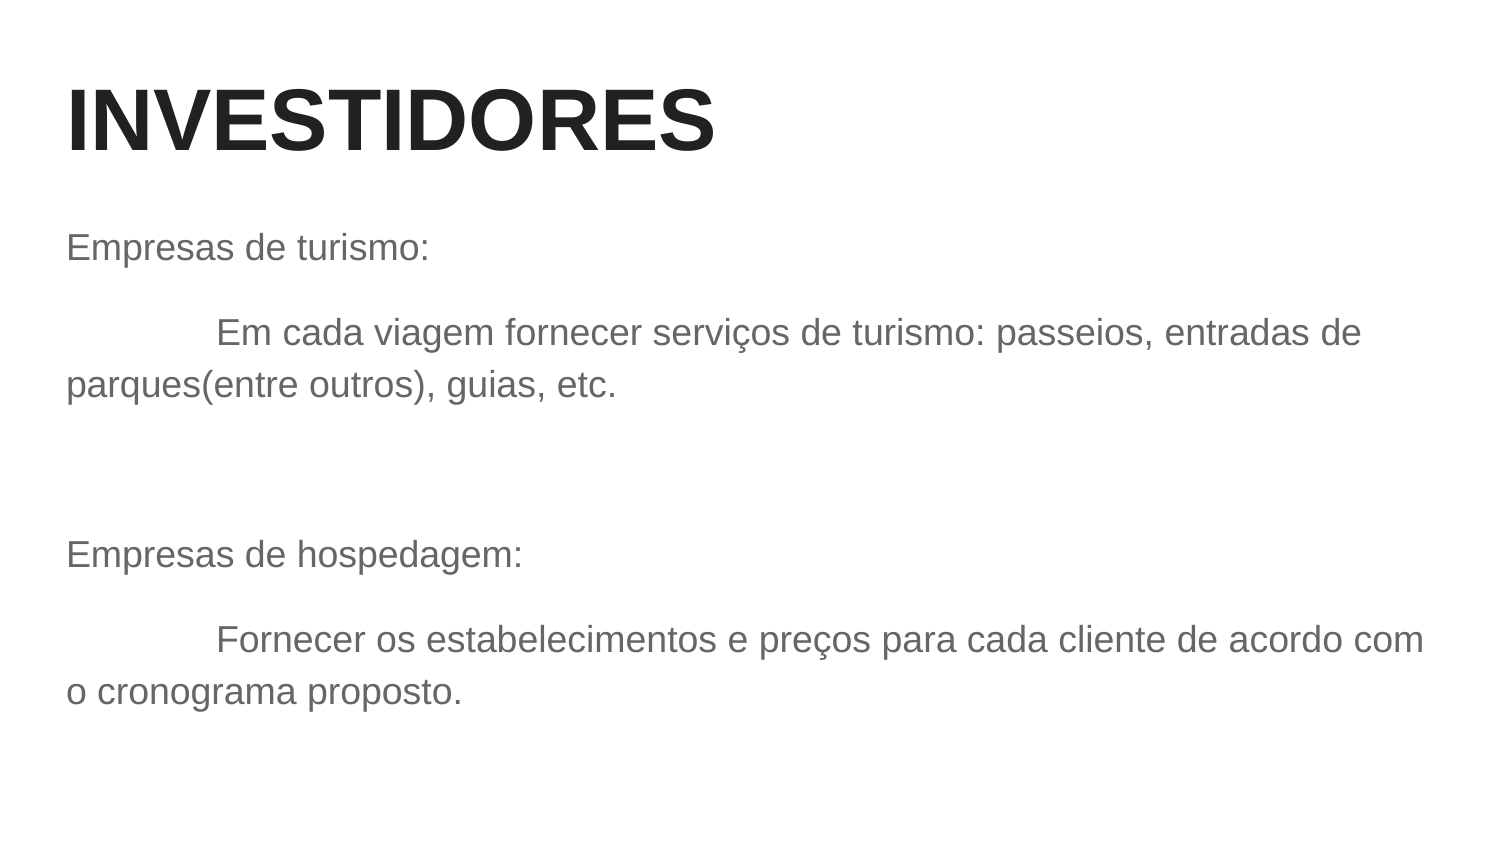

# INVESTIDORES
Empresas de turismo:
	Em cada viagem fornecer serviços de turismo: passeios, entradas de parques(entre outros), guias, etc.

Empresas de hospedagem:
	Fornecer os estabelecimentos e preços para cada cliente de acordo com o cronograma proposto.